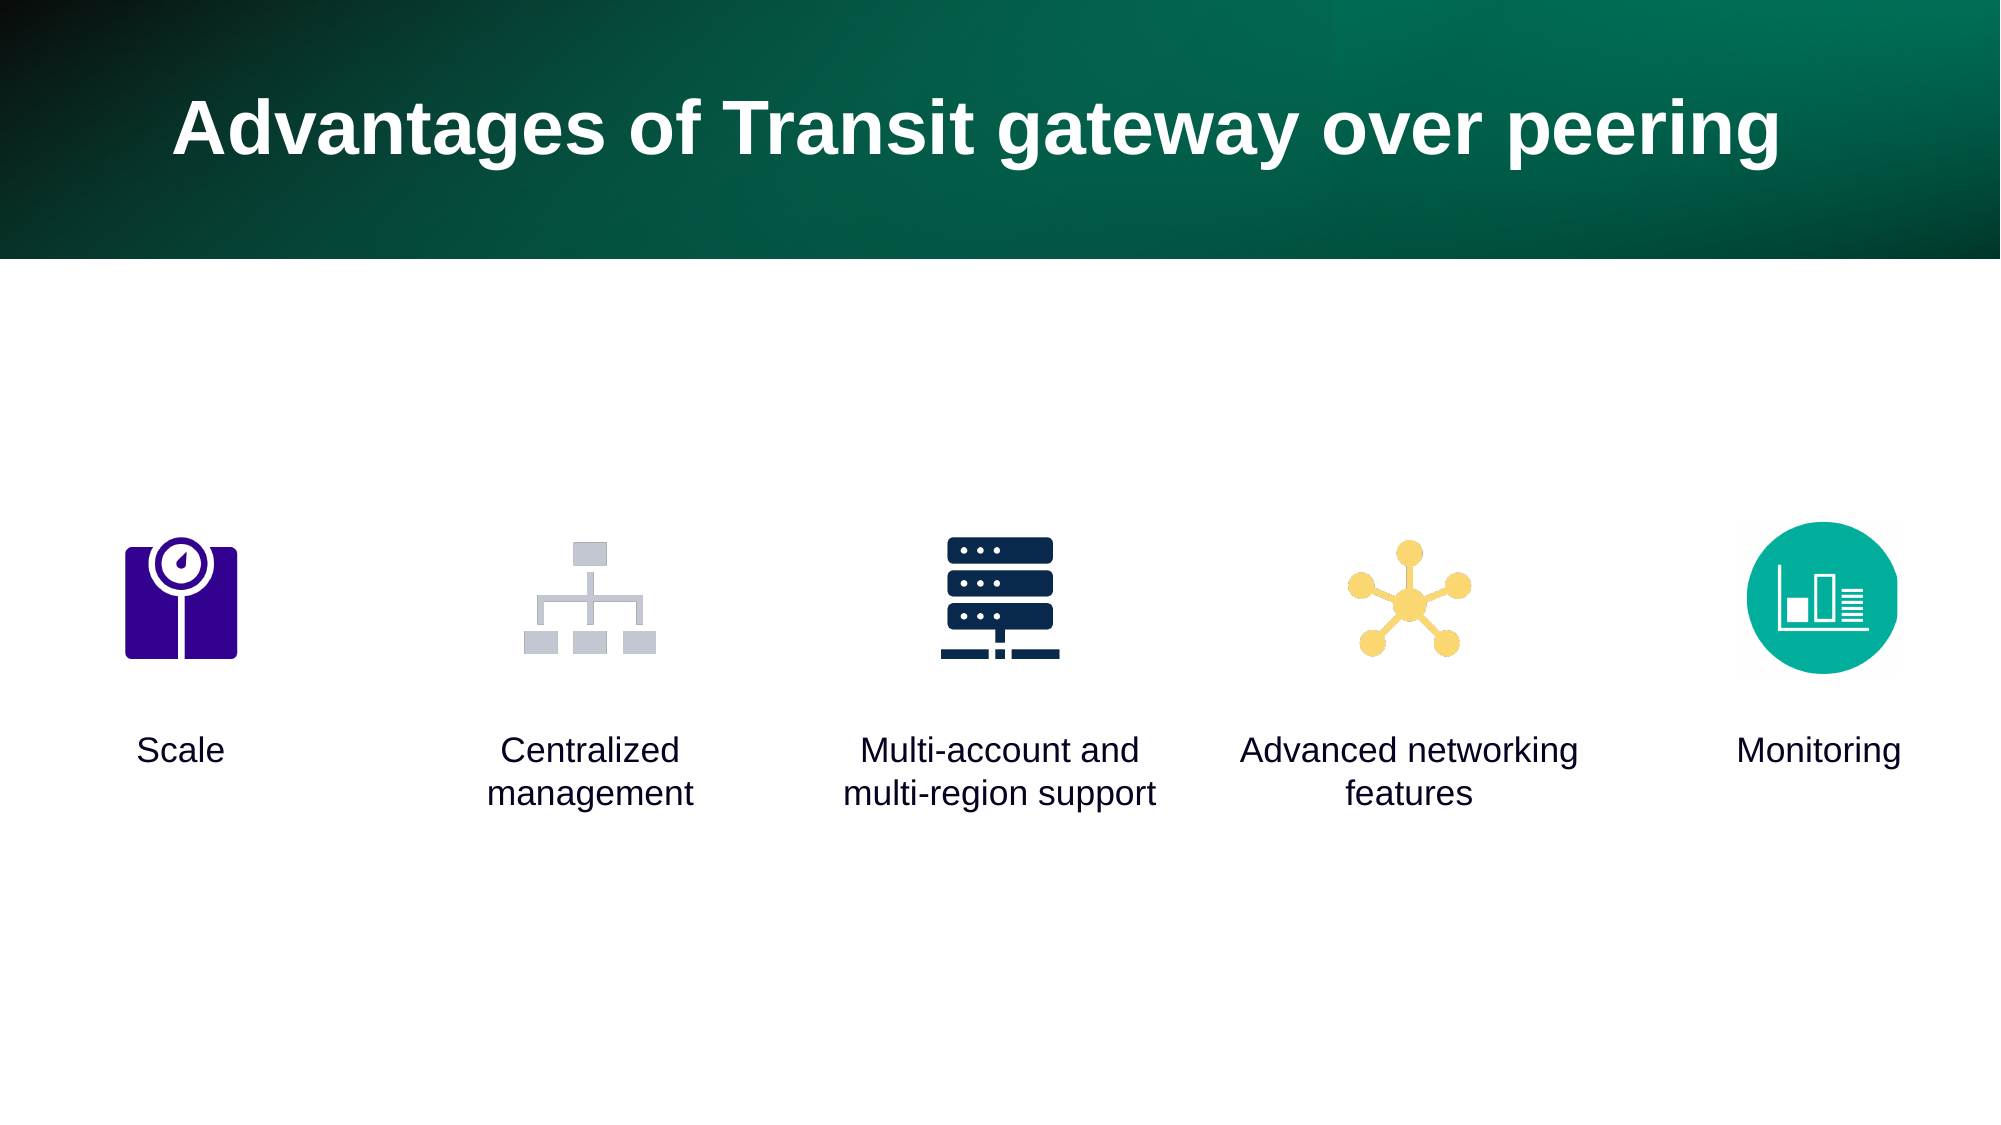

# Advantages of Transit gateway over peering
Scale
Centralized management
Multi-account and multi-region support
Advanced networking features
Monitoring